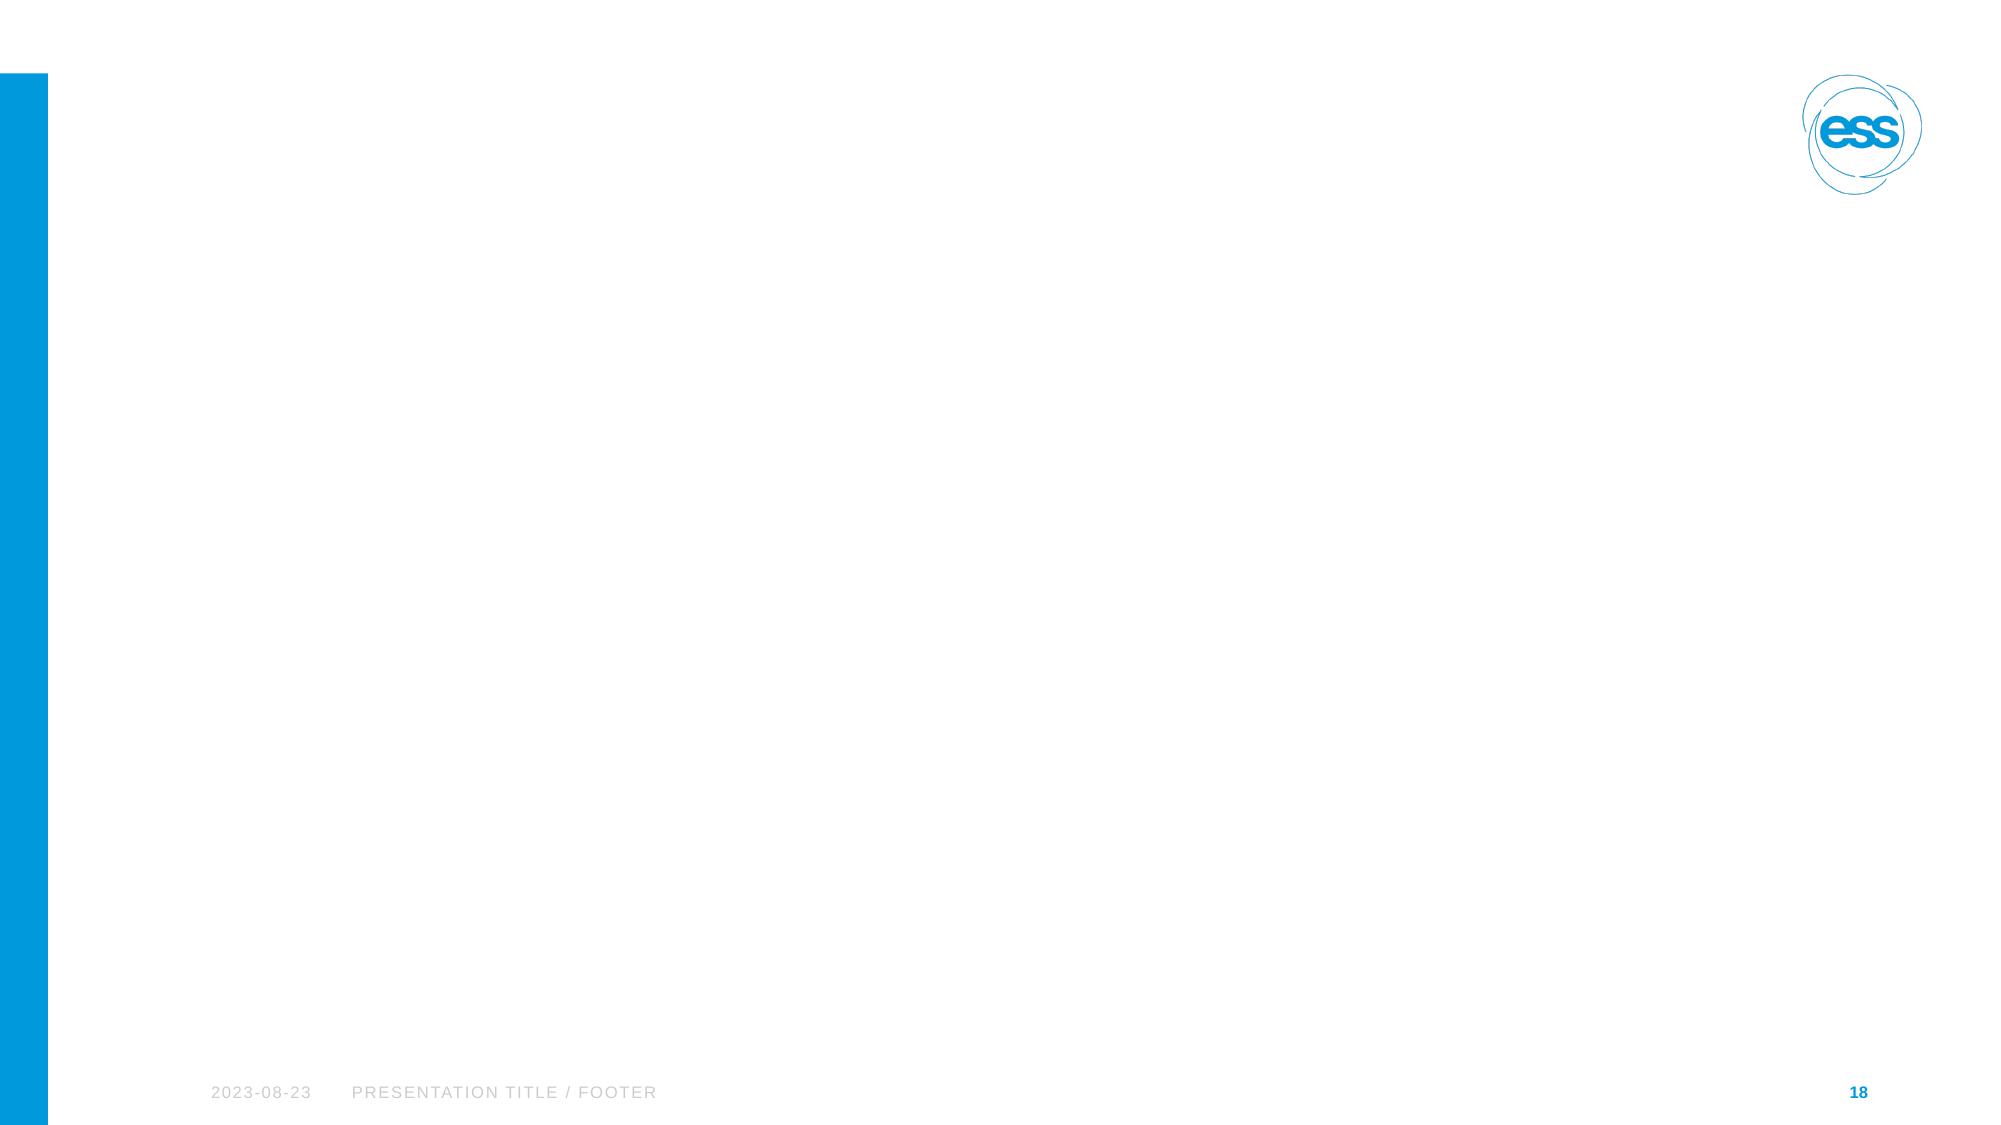

#

2023-08-23
PRESENTATION TITLE / FOOTER
18